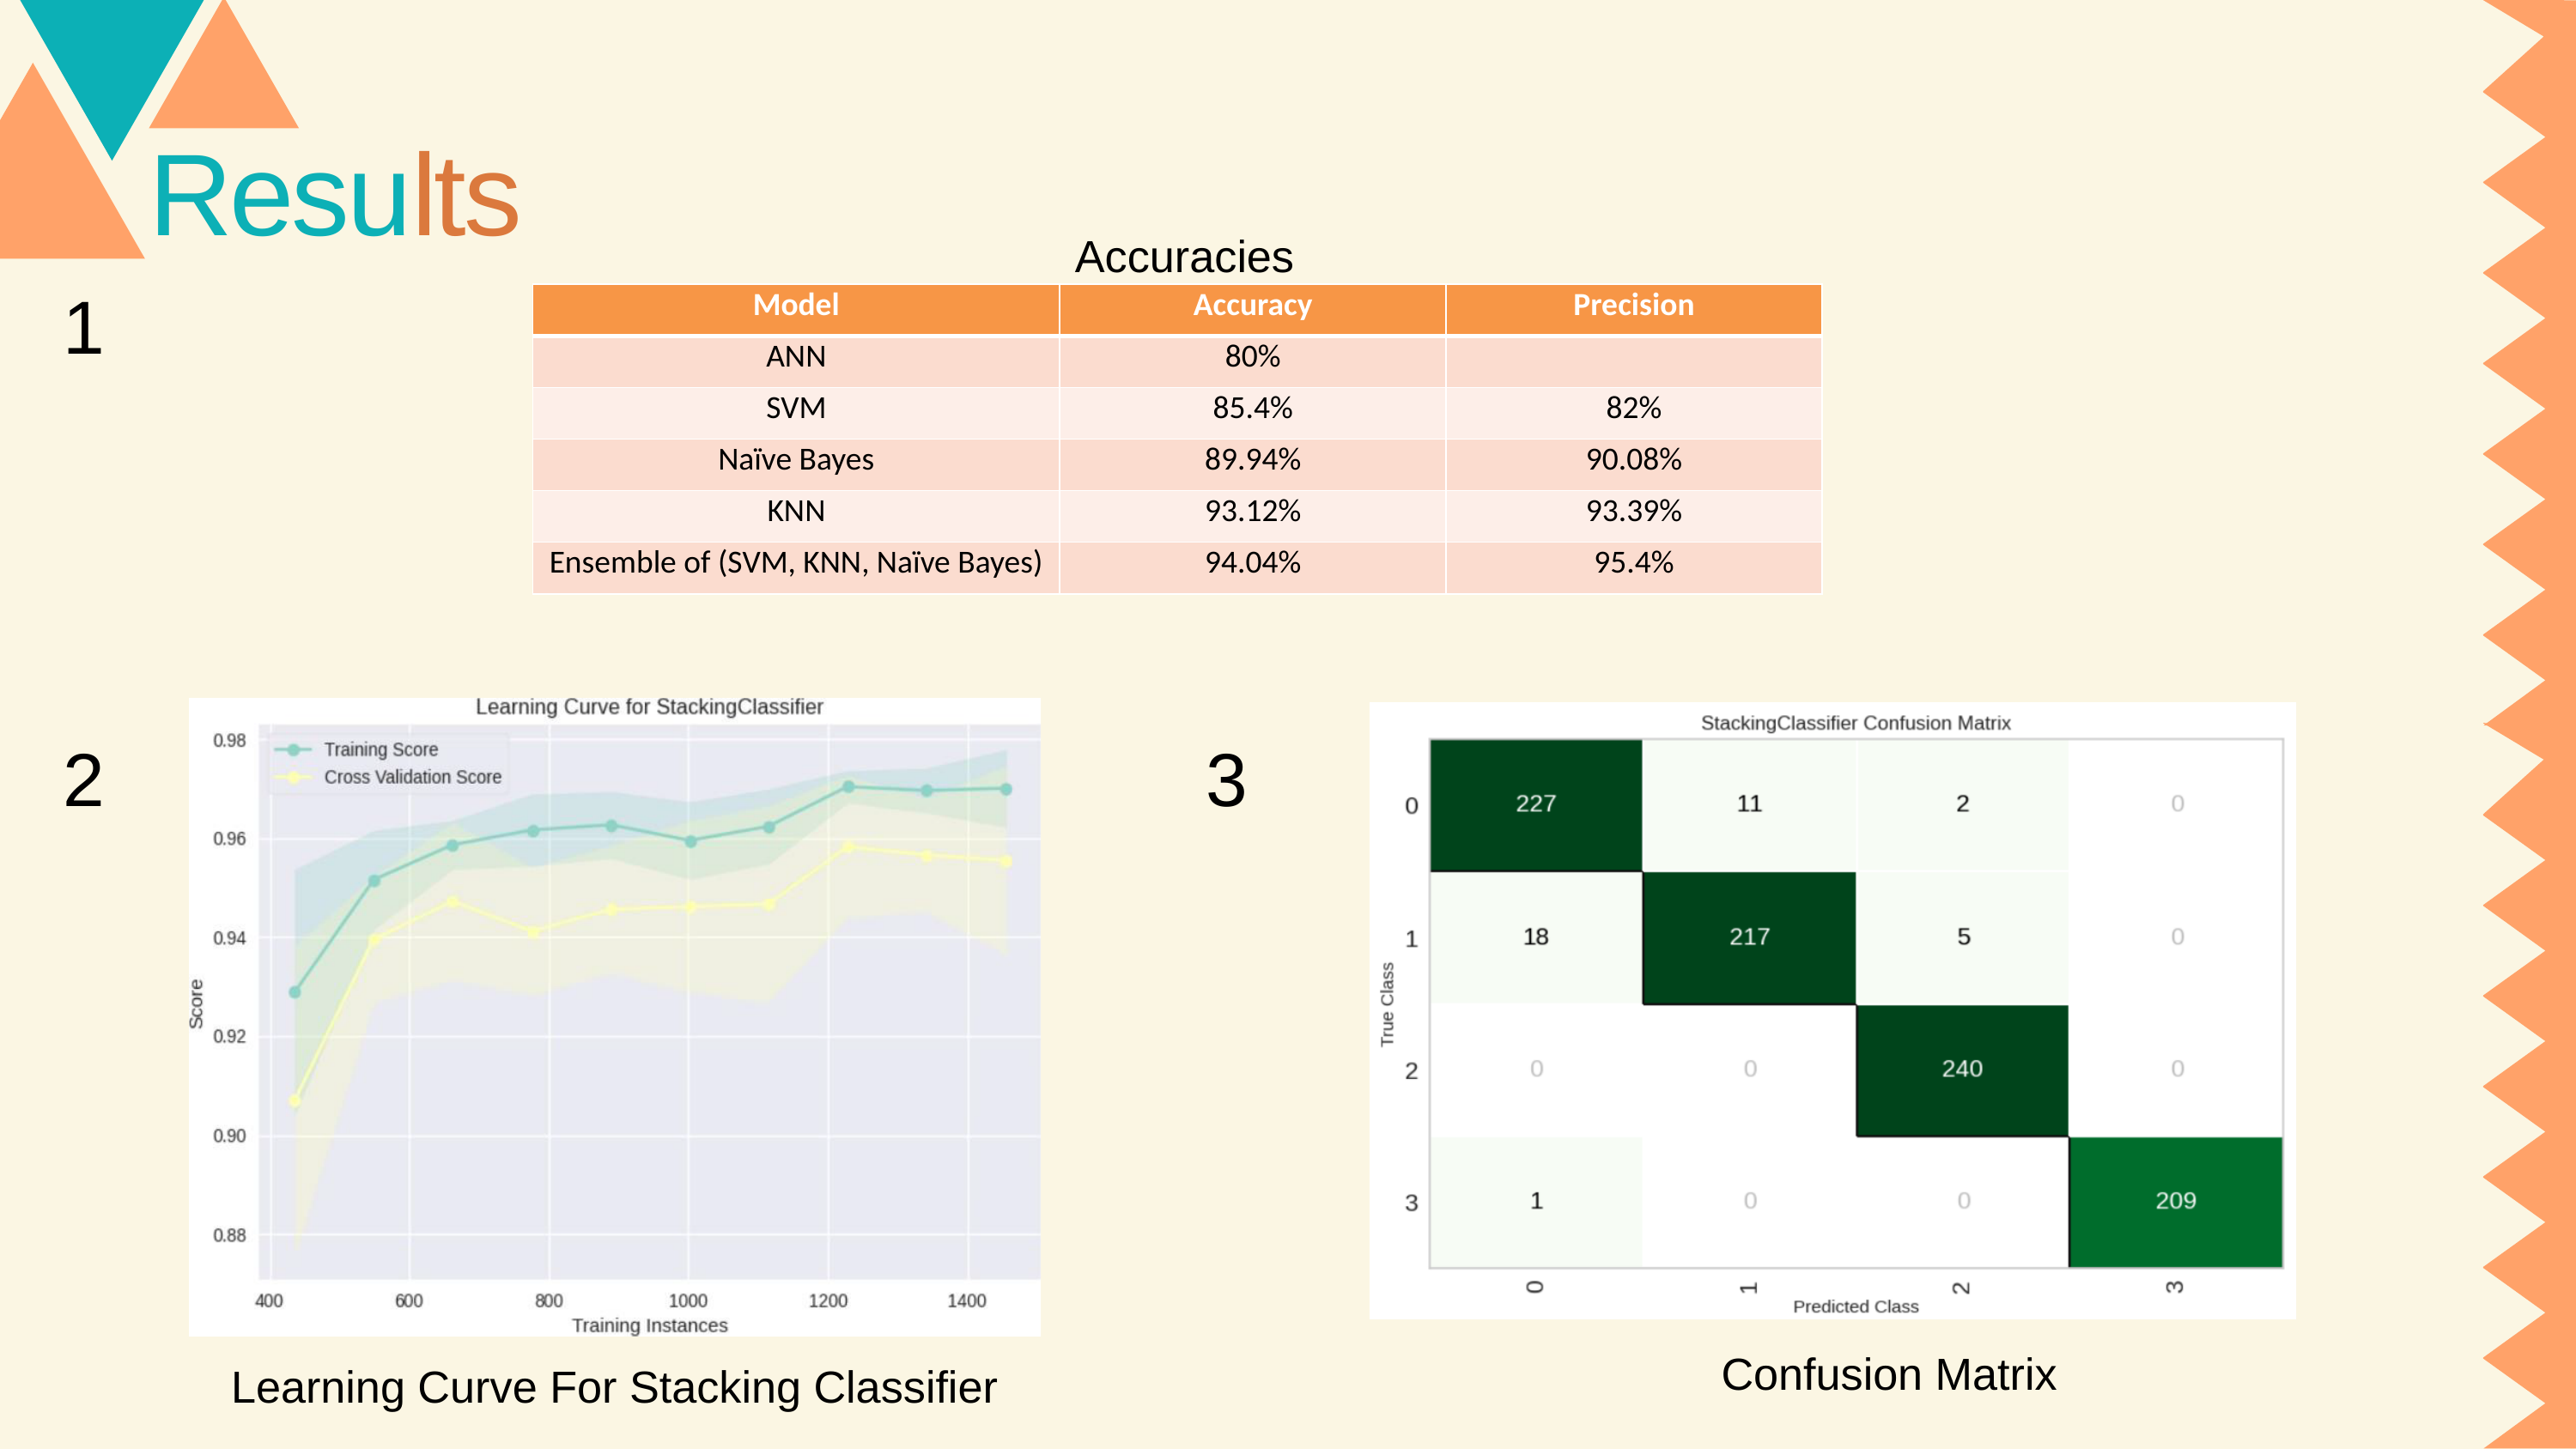

Results
Accuracies
1
| Model | Accuracy | Precision |
| --- | --- | --- |
| ANN | 80% |  |
| SVM | 85.4% | 82% |
| Naïve Bayes | 89.94% | 90.08% |
| KNN | 93.12% | 93.39% |
| Ensemble of (SVM, KNN, Naïve Bayes) | 94.04% | 95.4% |

2
3

Confusion Matrix
Learning Curve For Stacking Classifier